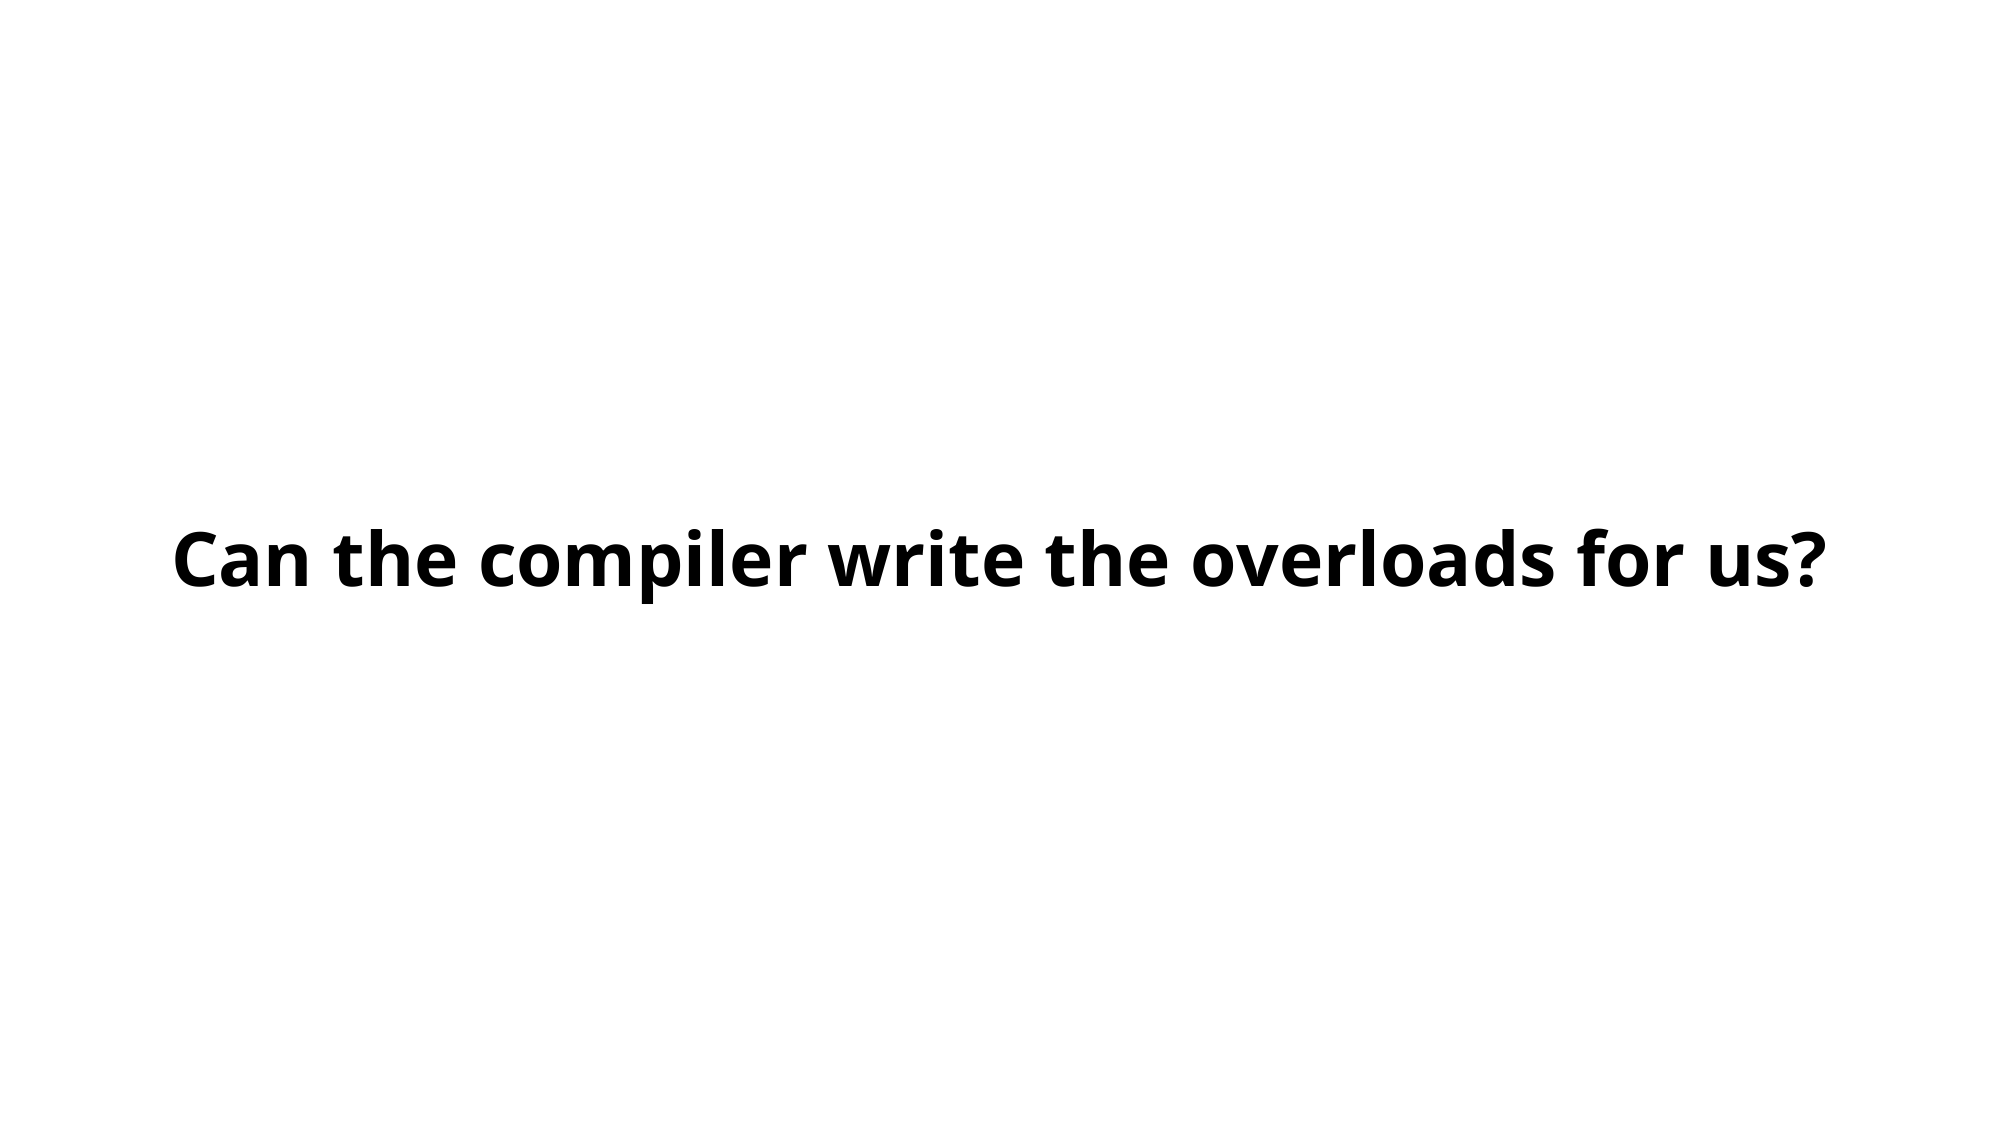

# Can the compiler write the overloads for us?